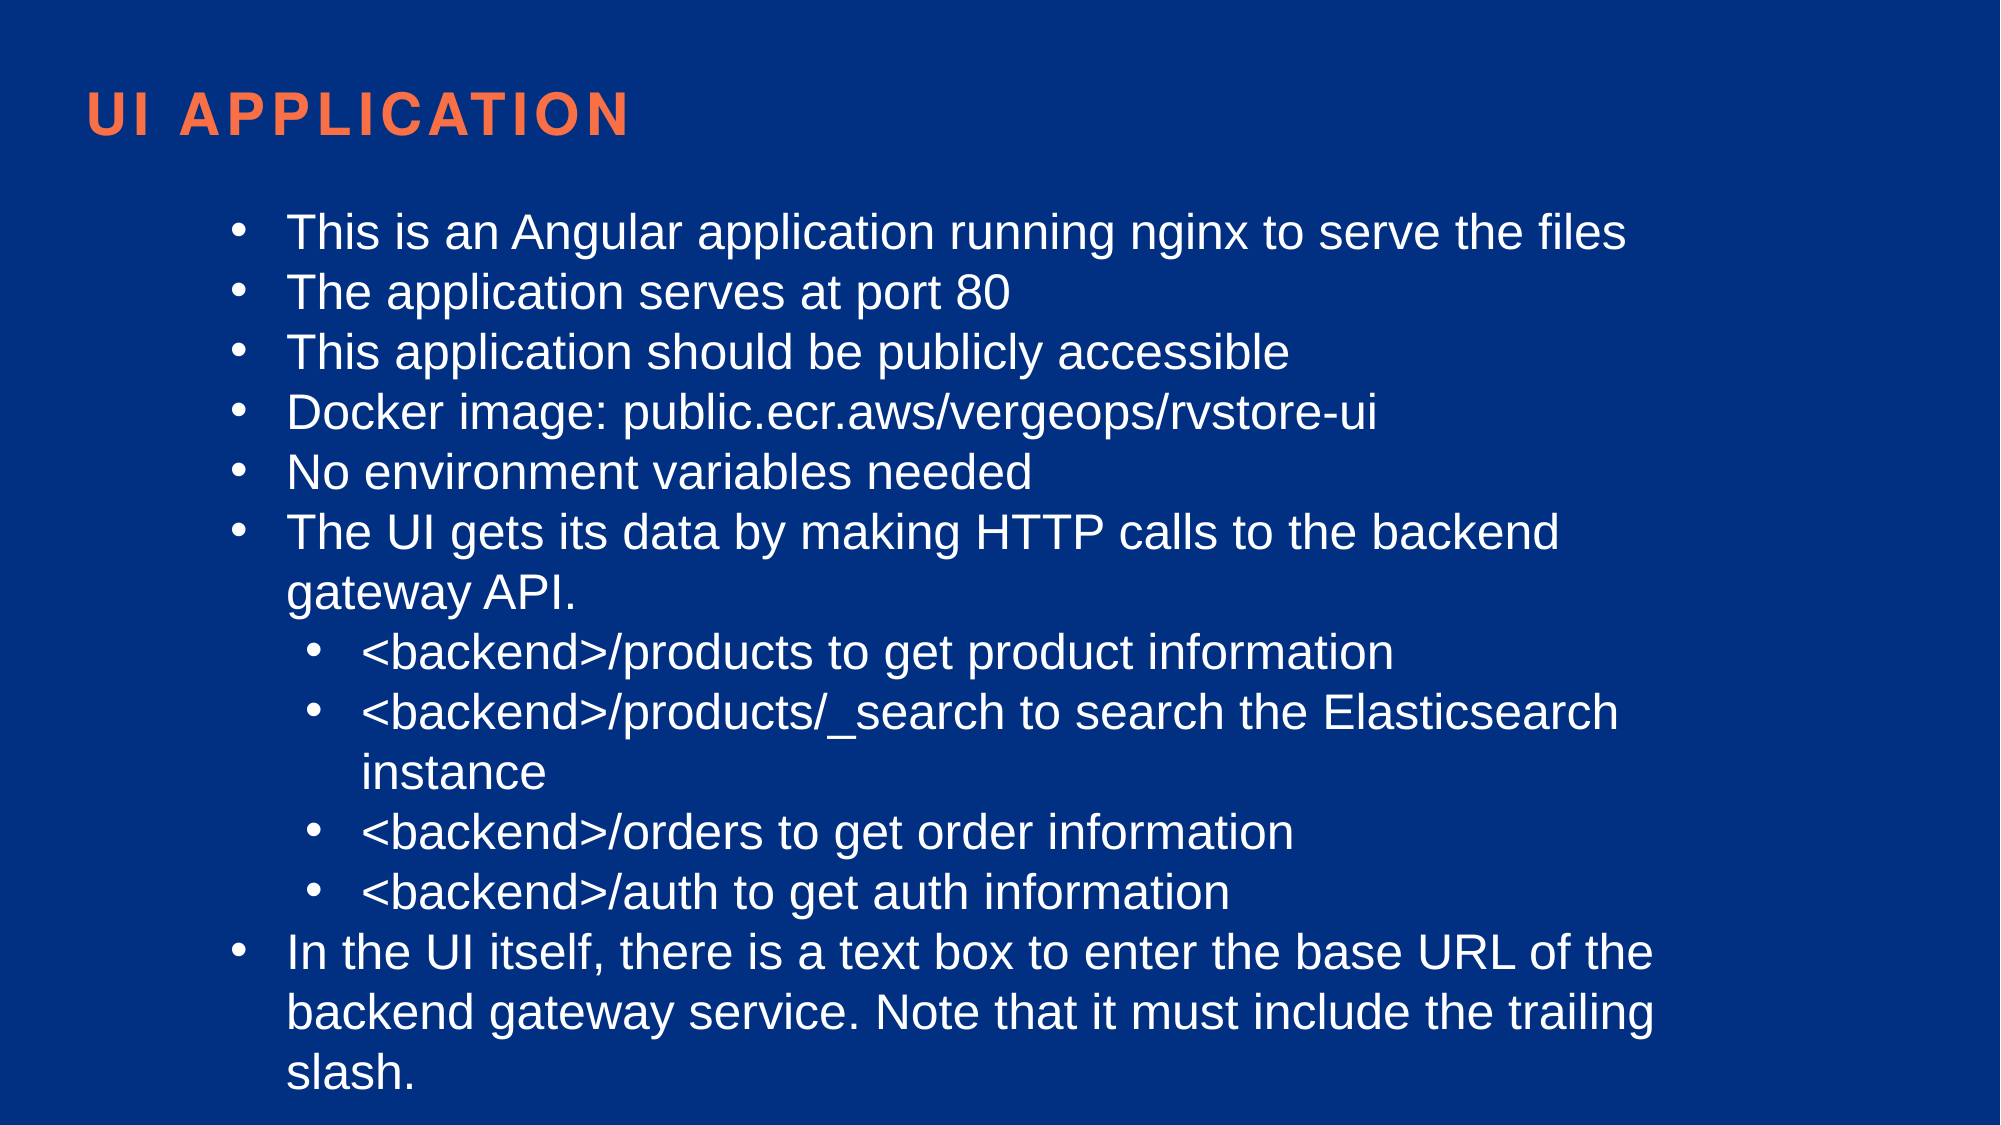

UI application
This is an Angular application running nginx to serve the files
The application serves at port 80
This application should be publicly accessible
Docker image: public.ecr.aws/vergeops/rvstore-ui
No environment variables needed
The UI gets its data by making HTTP calls to the backend gateway API.
<backend>/products to get product information
<backend>/products/_search to search the Elasticsearch instance
<backend>/orders to get order information
<backend>/auth to get auth information
In the UI itself, there is a text box to enter the base URL of the backend gateway service. Note that it must include the trailing slash.